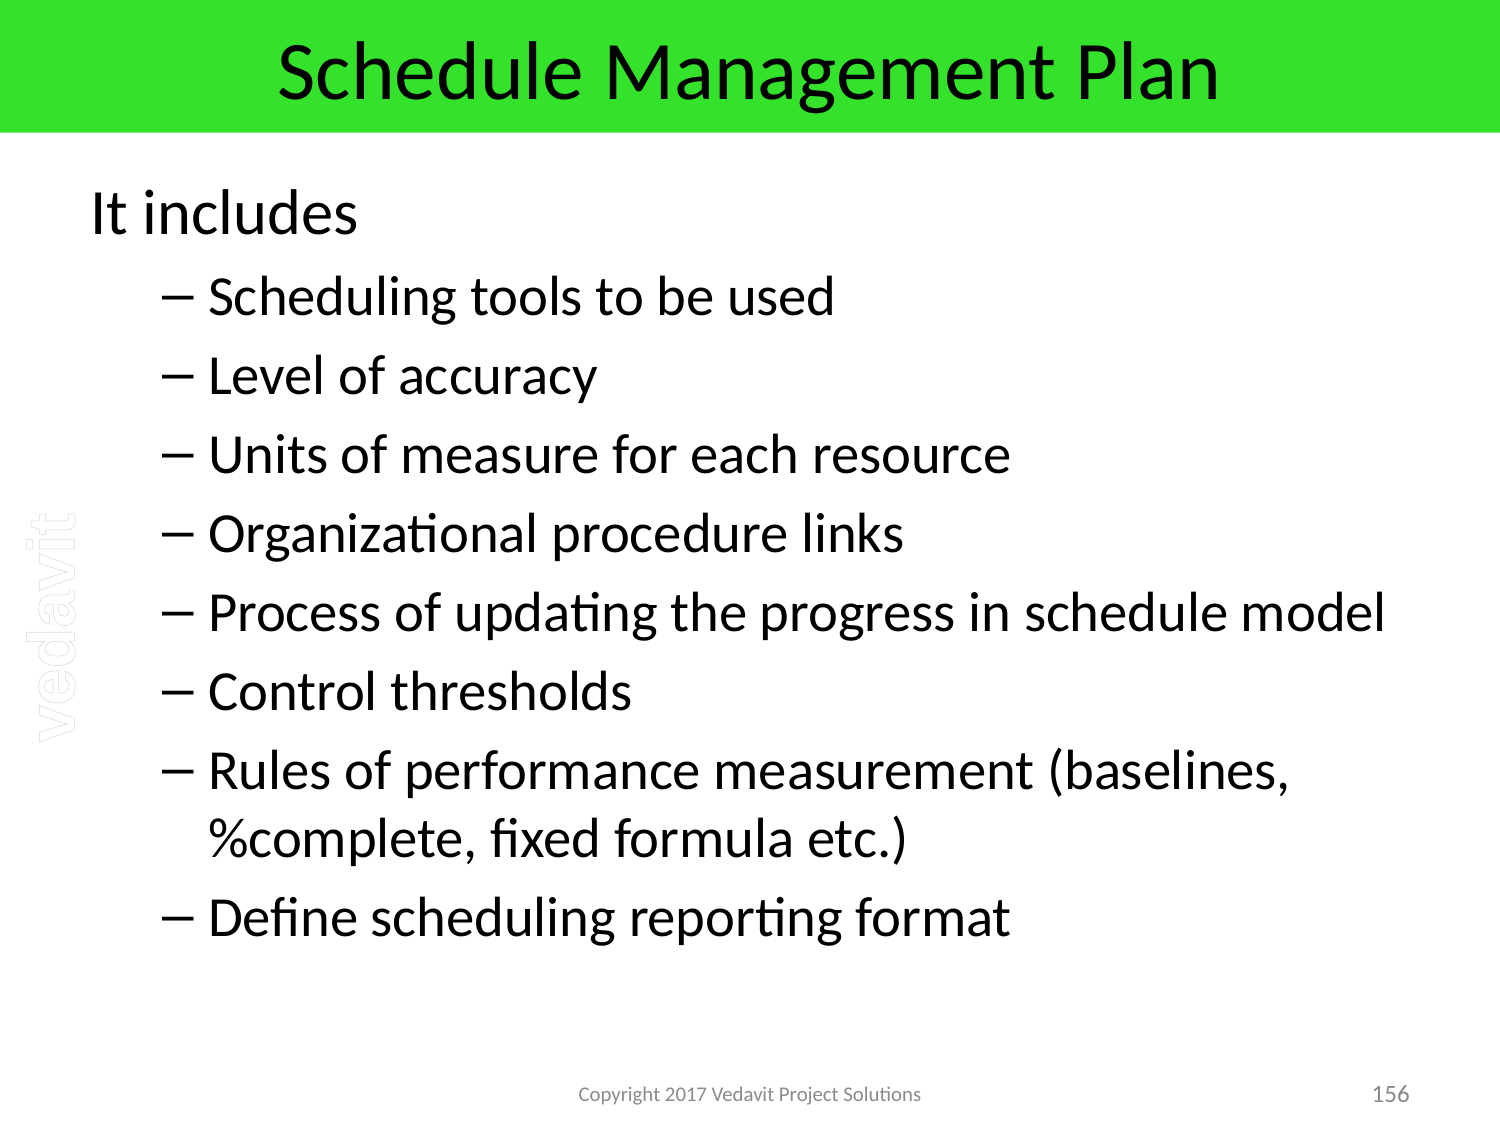

# Schedule Management Plan
It includes
Scheduling tools to be used
Level of accuracy
Units of measure for each resource
Organizational procedure links
Process of updating the progress in schedule model
Control thresholds
Rules of performance measurement (baselines, %complete, fixed formula etc.)
Define scheduling reporting format
Copyright 2017 Vedavit Project Solutions
156